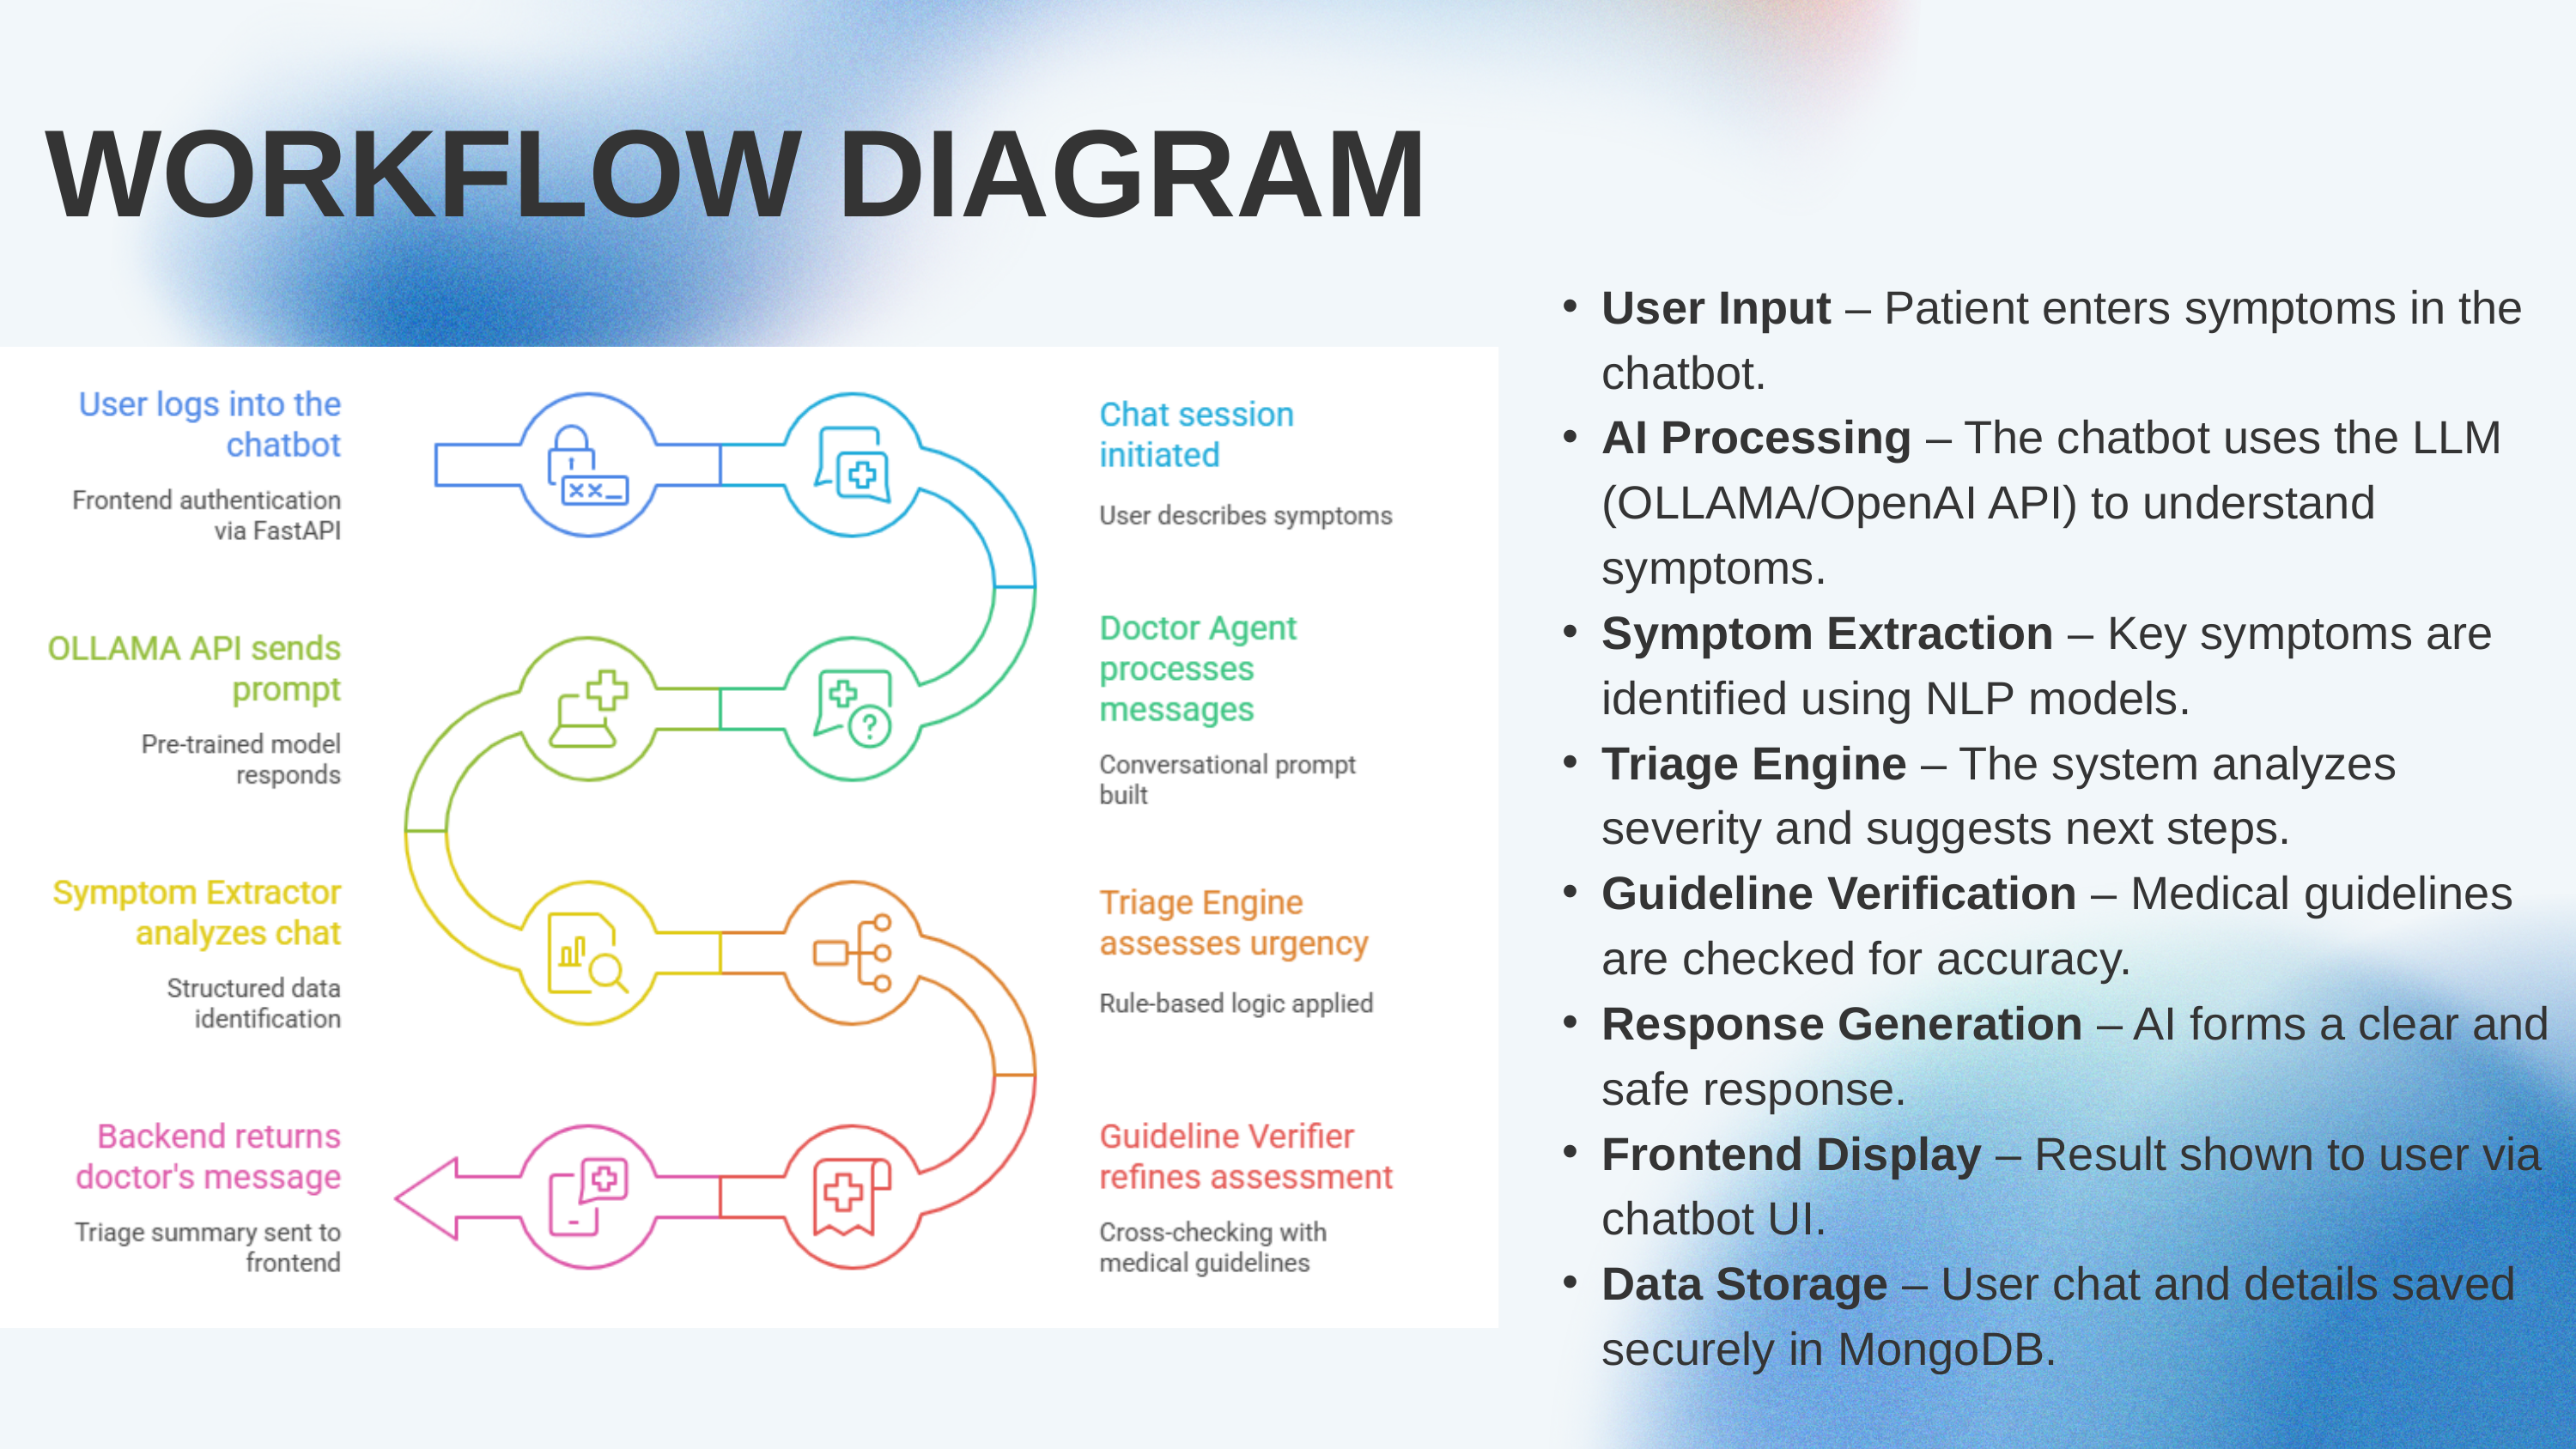

WORKFLOW DIAGRAM
User Input – Patient enters symptoms in the chatbot.
AI Processing – The chatbot uses the LLM (OLLAMA/OpenAI API) to understand symptoms.
Symptom Extraction – Key symptoms are identified using NLP models.
Triage Engine – The system analyzes severity and suggests next steps.
Guideline Verification – Medical guidelines are checked for accuracy.
Response Generation – AI forms a clear and safe response.
Frontend Display – Result shown to user via chatbot UI.
Data Storage – User chat and details saved securely in MongoDB.